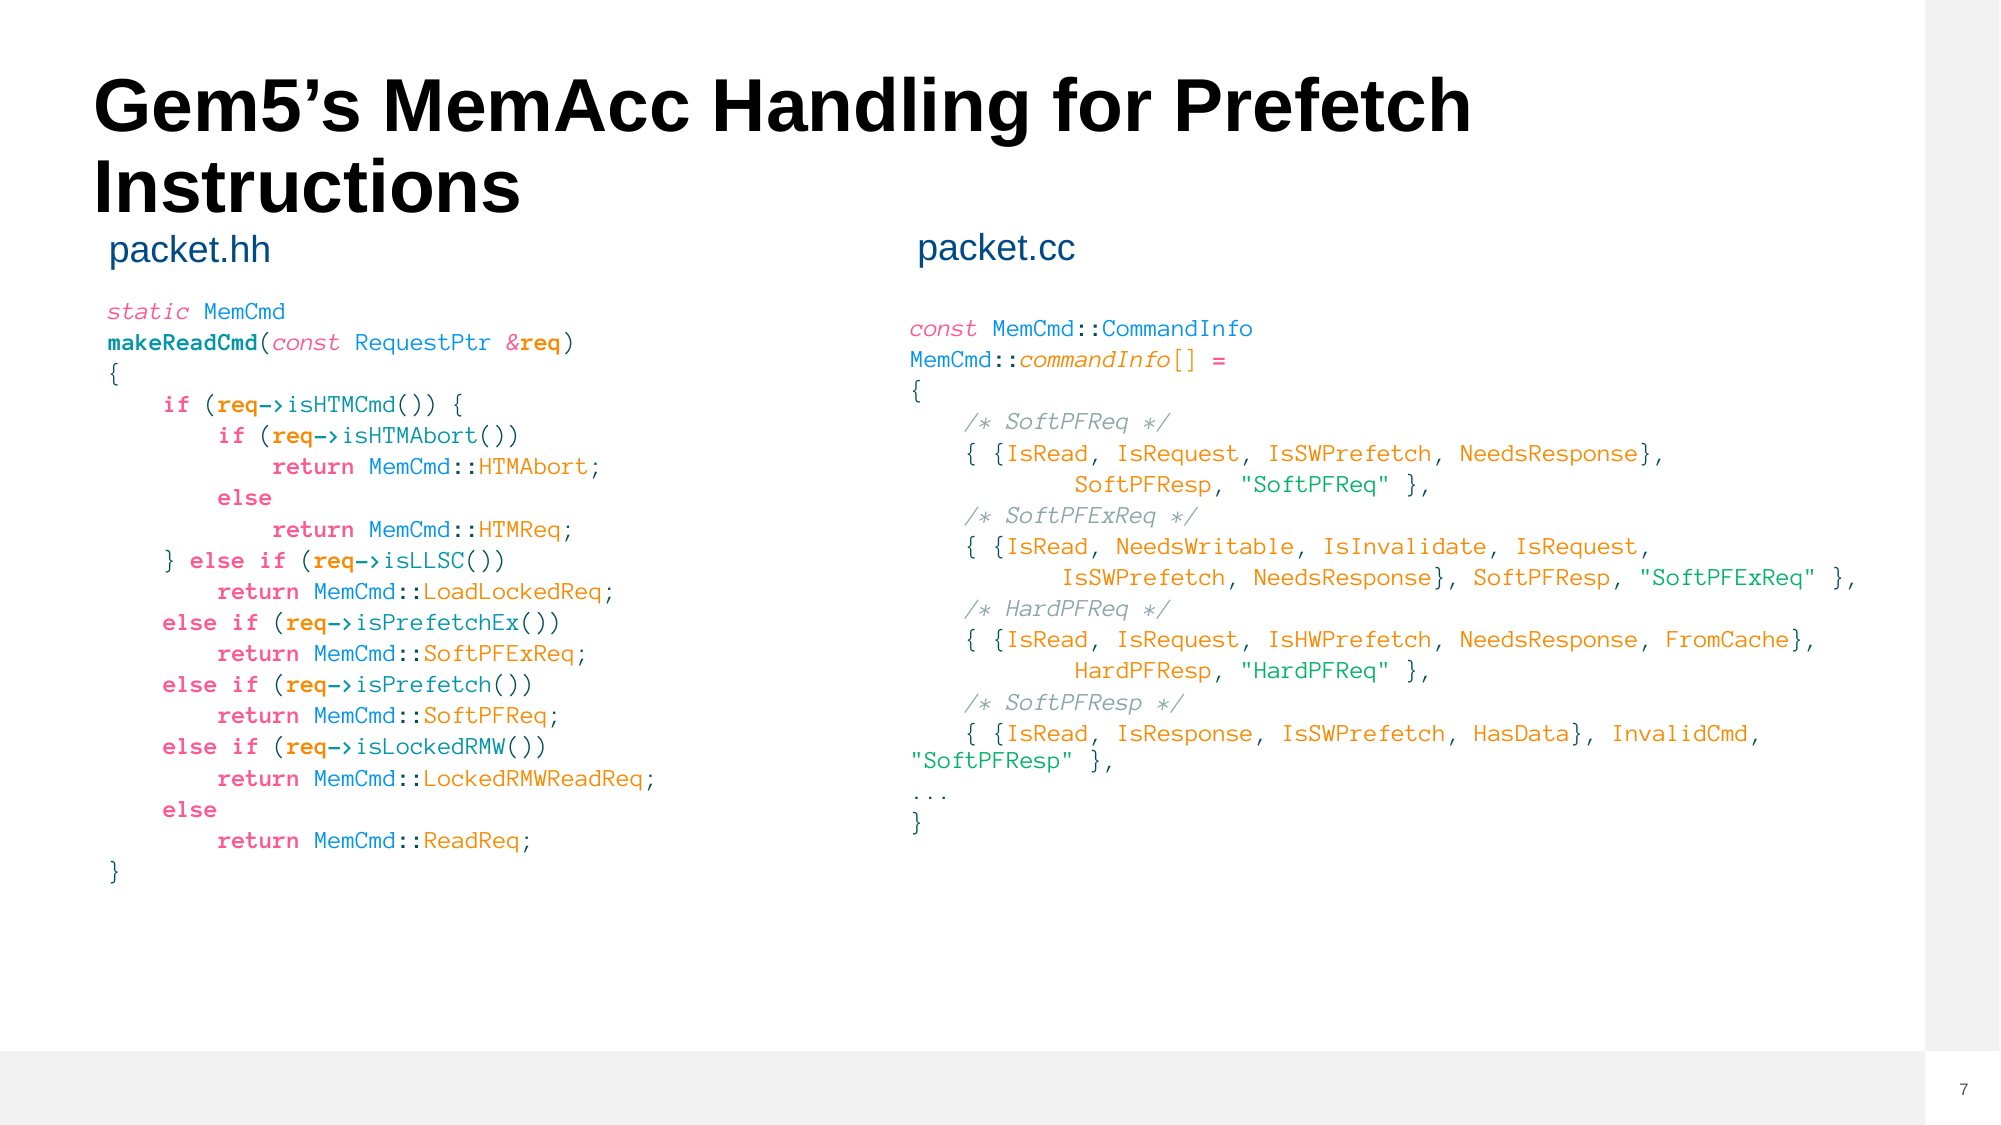

# Gem5’s MemAcc Handling for Prefetch Instructions
packet.cc
packet.hh
static MemCmd
makeReadCmd(const RequestPtr &req)
{
    if (req->isHTMCmd()) {
        if (req->isHTMAbort())
            return MemCmd::HTMAbort;
        else
            return MemCmd::HTMReq;
    } else if (req->isLLSC())
        return MemCmd::LoadLockedReq;
    else if (req->isPrefetchEx())
        return MemCmd::SoftPFExReq;
    else if (req->isPrefetch())
        return MemCmd::SoftPFReq;
    else if (req->isLockedRMW())
        return MemCmd::LockedRMWReadReq;
    else
        return MemCmd::ReadReq;
}
const MemCmd::CommandInfo
MemCmd::commandInfo[] =
{
    /* SoftPFReq */
    { {IsRead, IsRequest, IsSWPrefetch, NeedsResponse},
            SoftPFResp, "SoftPFReq" },
    /* SoftPFExReq */
    { {IsRead, NeedsWritable, IsInvalidate, IsRequest,
           IsSWPrefetch, NeedsResponse}, SoftPFResp, "SoftPFExReq" },
    /* HardPFReq */
    { {IsRead, IsRequest, IsHWPrefetch, NeedsResponse, FromCache},
            HardPFResp, "HardPFReq" },
    /* SoftPFResp */
    { {IsRead, IsResponse, IsSWPrefetch, HasData}, InvalidCmd, "SoftPFResp" },
...
}